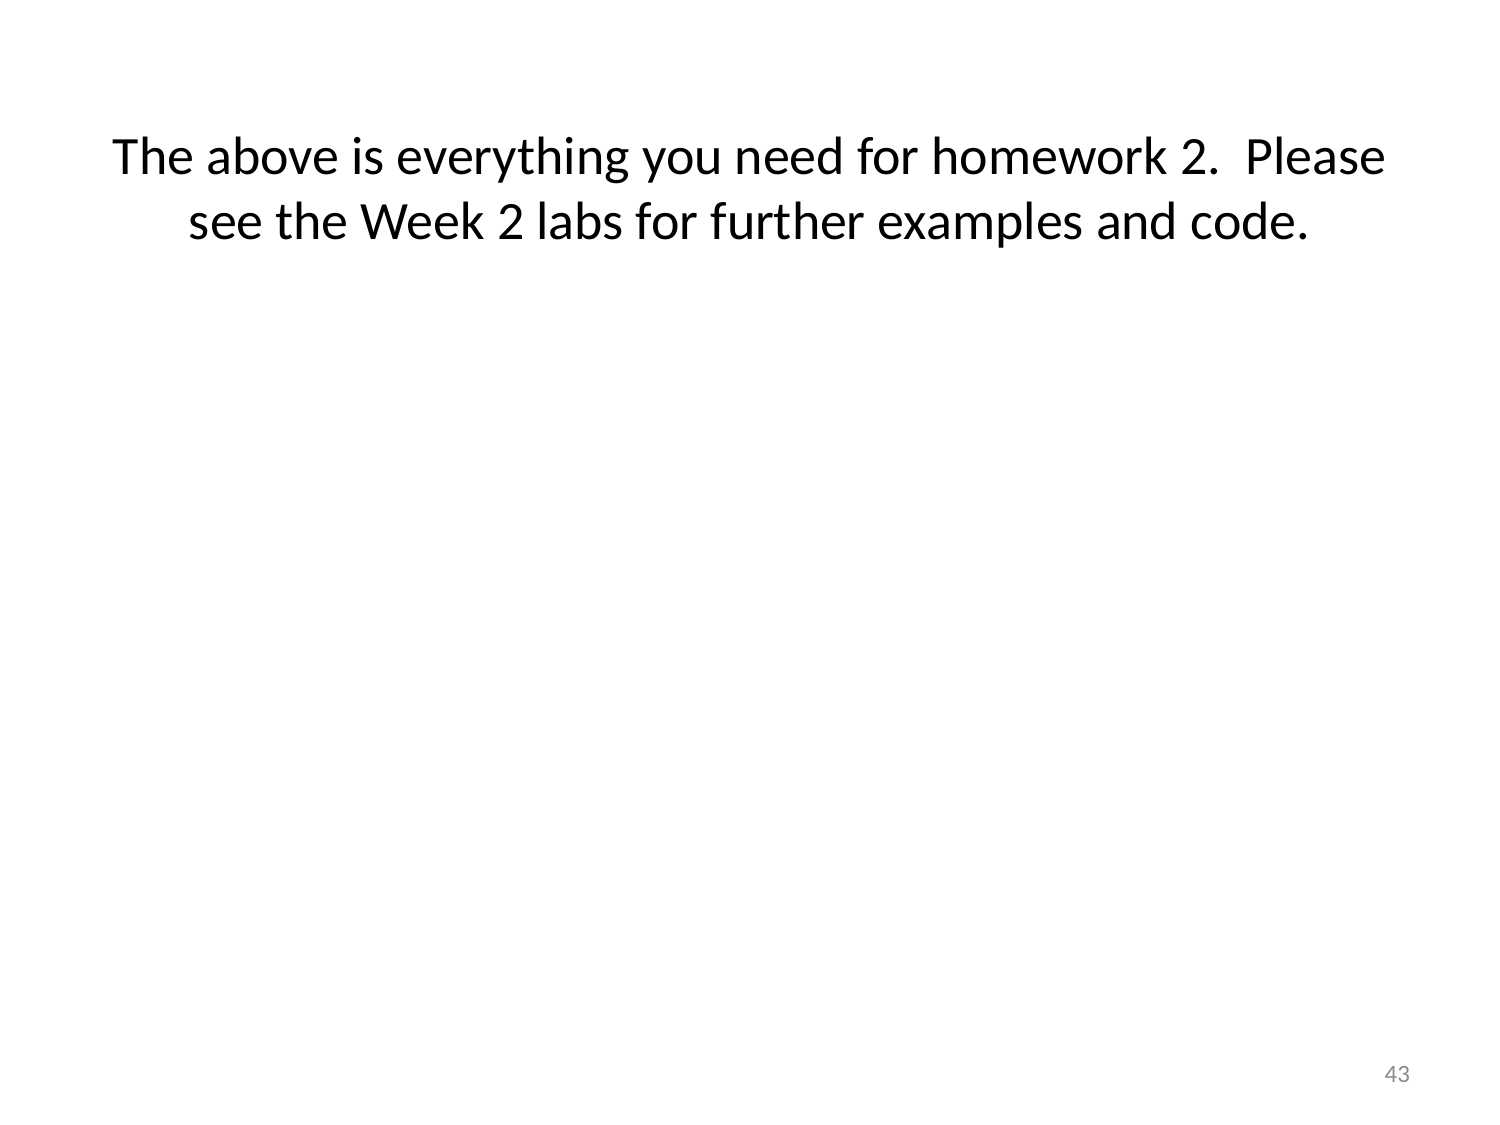

# The above is everything you need for homework 2.  Please see the Week 2 labs for further examples and code.
43